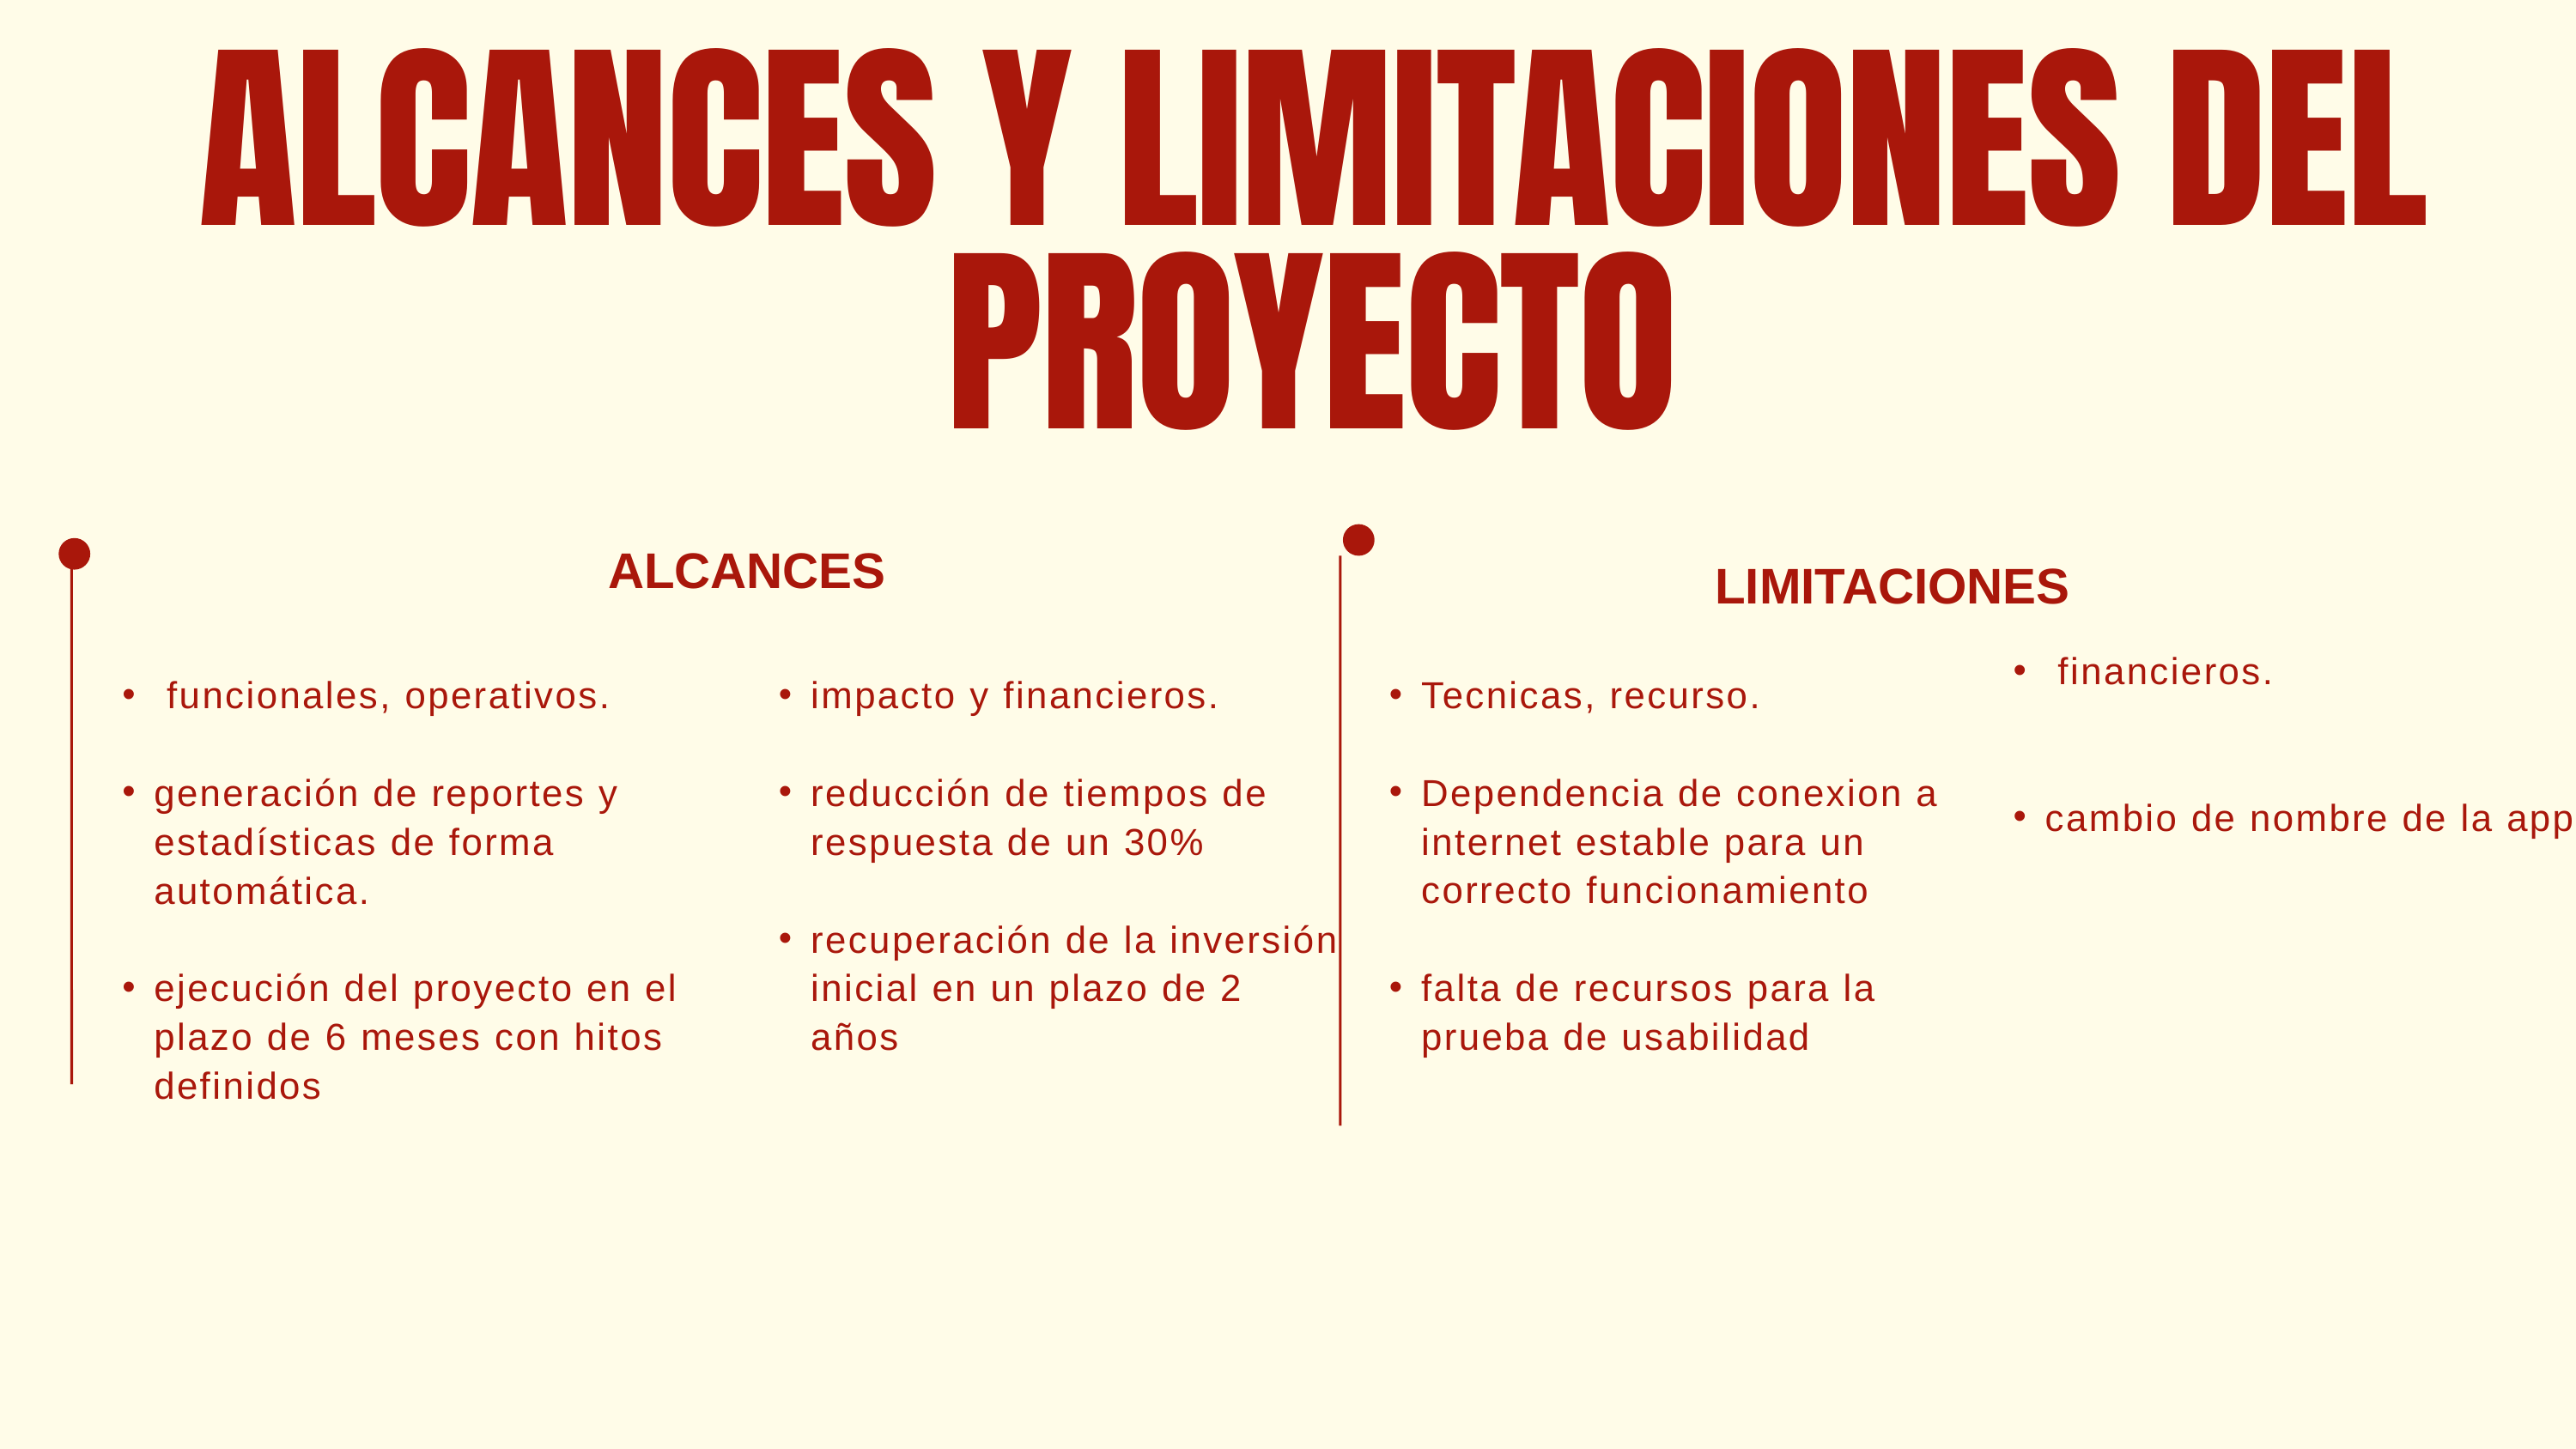

ALCANCES Y LIMITACIONES DEL PROYECTO

ALCANCES

LIMITACIONES
 financieros.

cambio de nombre de la app

 funcionales, operativos.

generación de reportes y estadísticas de forma automática.

ejecución del proyecto en el plazo de 6 meses con hitos definidos

impacto y financieros.

reducción de tiempos de respuesta de un 30%

recuperación de la inversión inicial en un plazo de 2 años

Tecnicas, recurso.

Dependencia de conexion a internet estable para un correcto funcionamiento

falta de recursos para la prueba de usabilidad